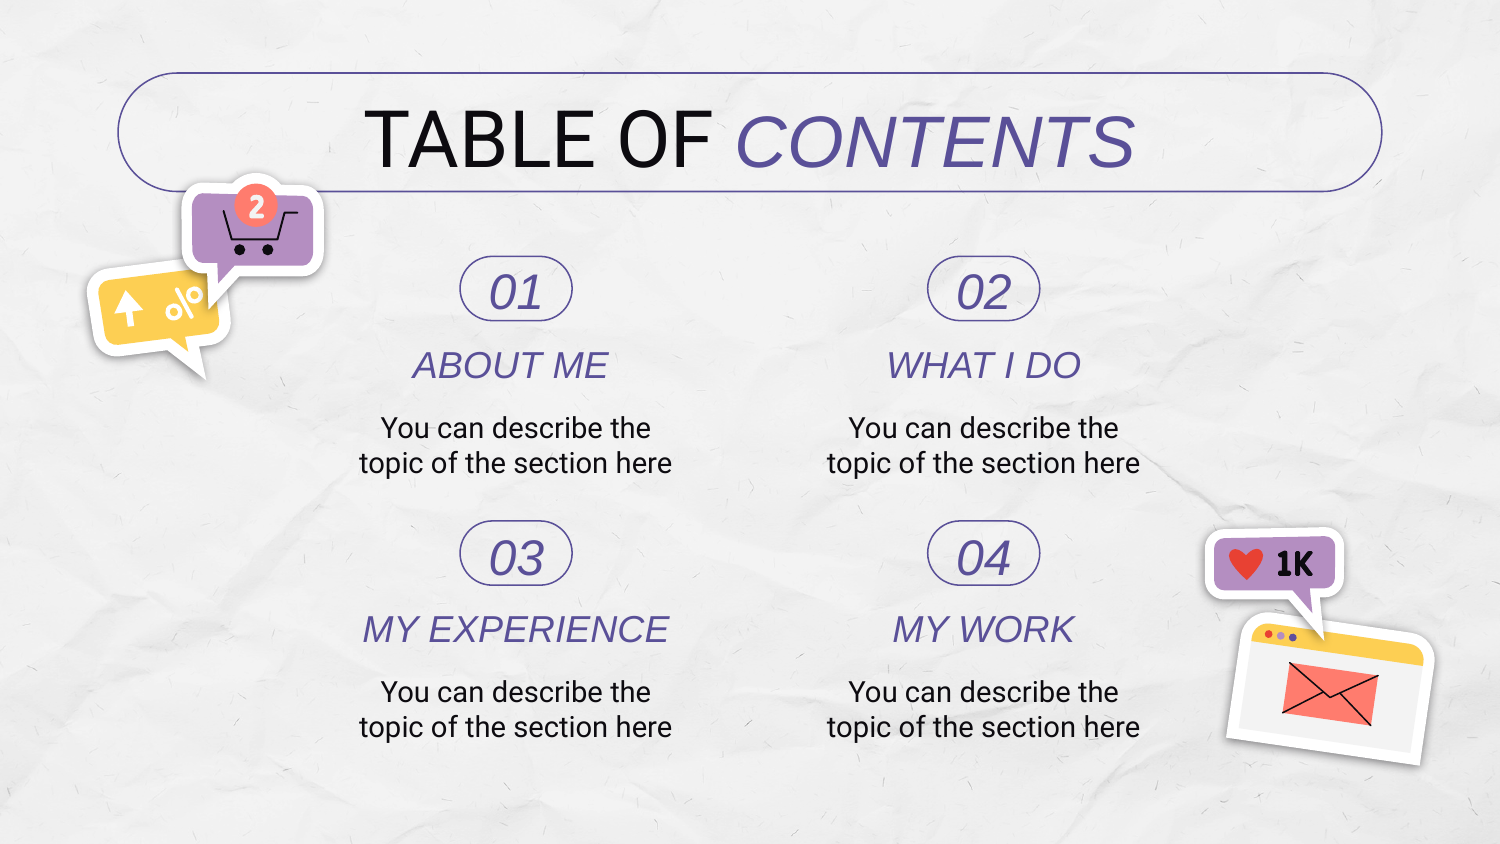

TABLE OF CONTENTS

# 01
02
ABOUT ME
WHAT I DO
You can describe the topic of the section here
You can describe the topic of the section here

03
04
MY EXPERIENCE
MY WORK

You can describe the topic of the section here
You can describe the topic of the section here